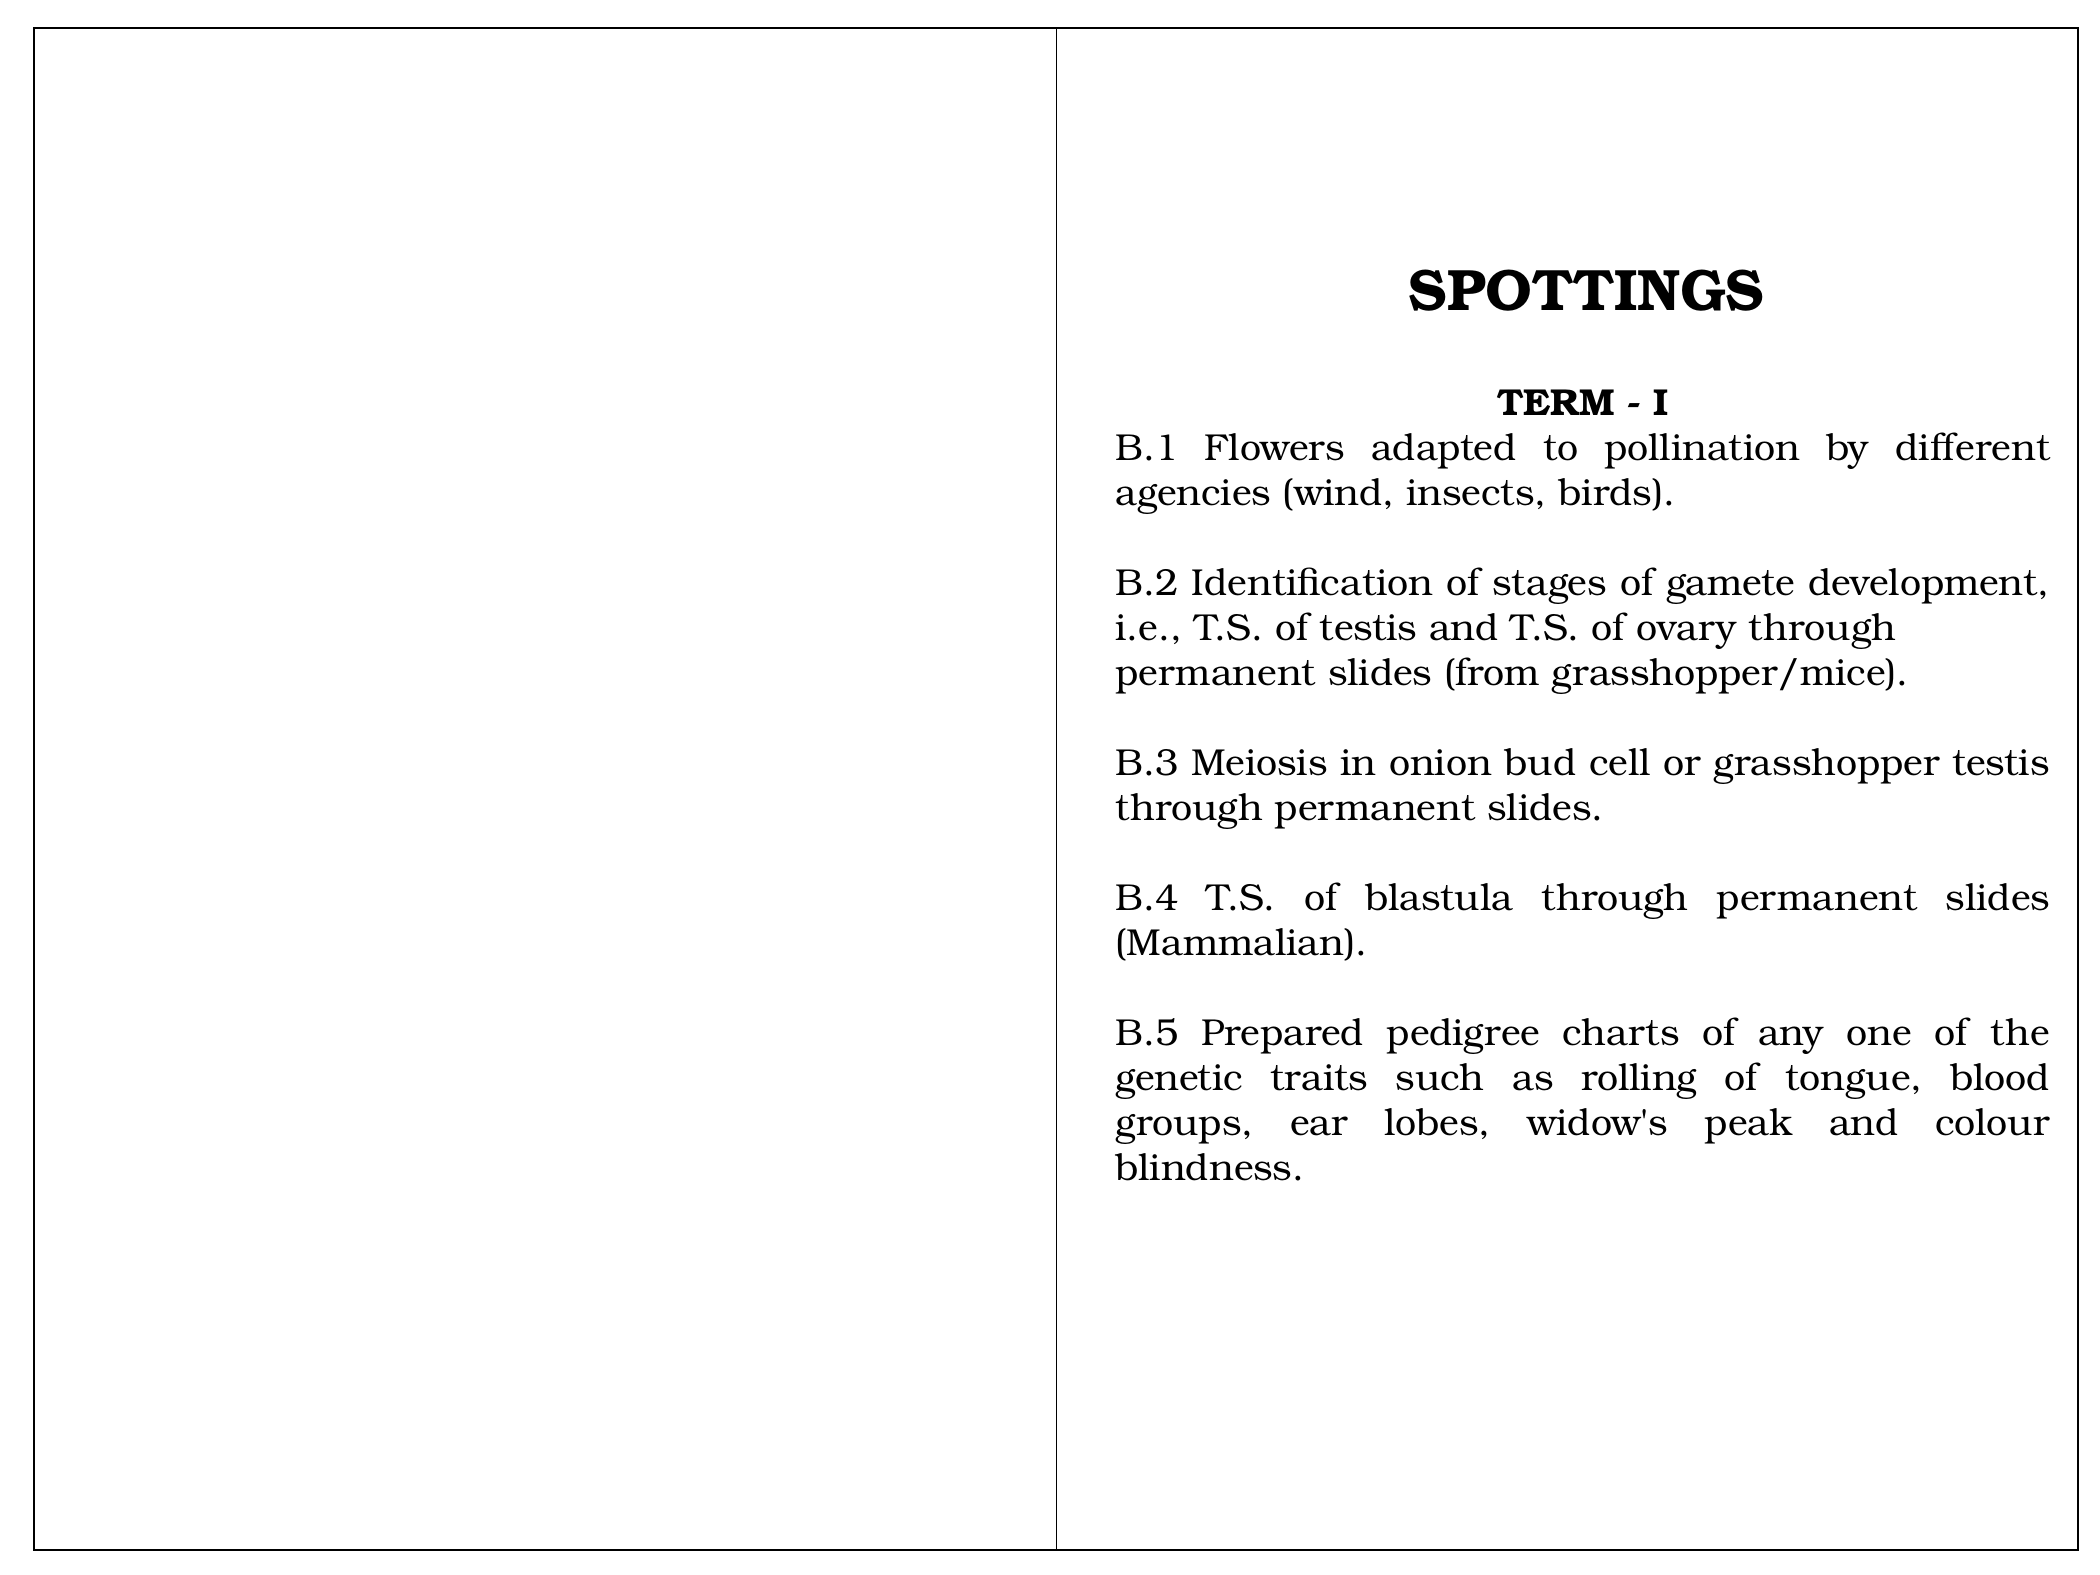

SPOTTINGS
TERM - I
B.1 Flowers adapted to pollination by different agencies (wind, insects, birds).

B.2 Identification of stages of gamete development, i.e., T.S. of testis and T.S. of ovary through
permanent slides (from grasshopper/mice).

B.3 Meiosis in onion bud cell or grasshopper testis through permanent slides.

B.4 T.S. of blastula through permanent slides (Mammalian).

B.5 Prepared pedigree charts of any one of the genetic traits such as rolling of tongue, blood groups, ear lobes, widow's peak and colour blindness.